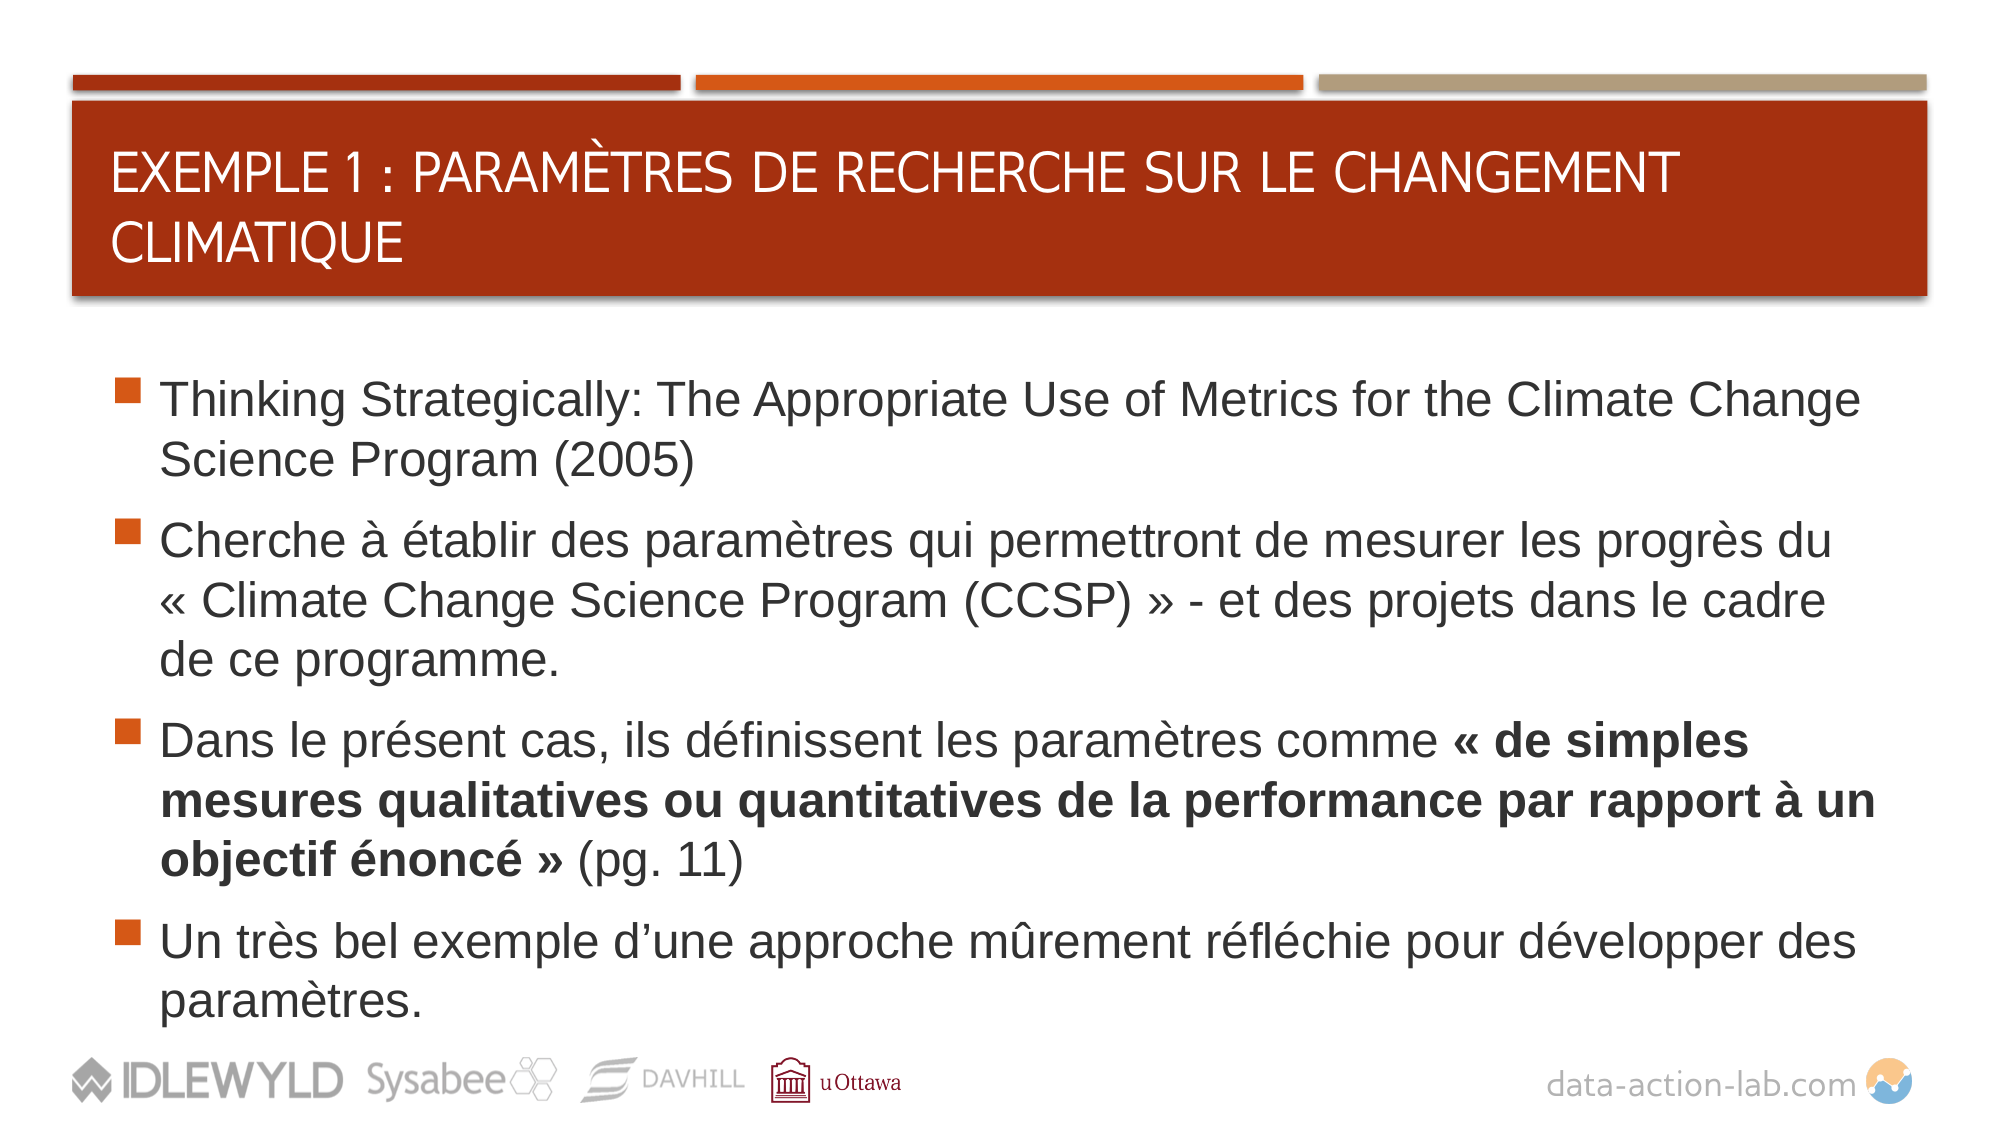

# Exemple 1 : Paramètres de recherche sur le changement climatique
Thinking Strategically: The Appropriate Use of Metrics for the Climate Change Science Program (2005)
Cherche à établir des paramètres qui permettront de mesurer les progrès du « Climate Change Science Program (CCSP) » - et des projets dans le cadre de ce programme.
Dans le présent cas, ils définissent les paramètres comme « de simples mesures qualitatives ou quantitatives de la performance par rapport à un objectif énoncé » (pg. 11)
Un très bel exemple d’une approche mûrement réfléchie pour développer des paramètres.